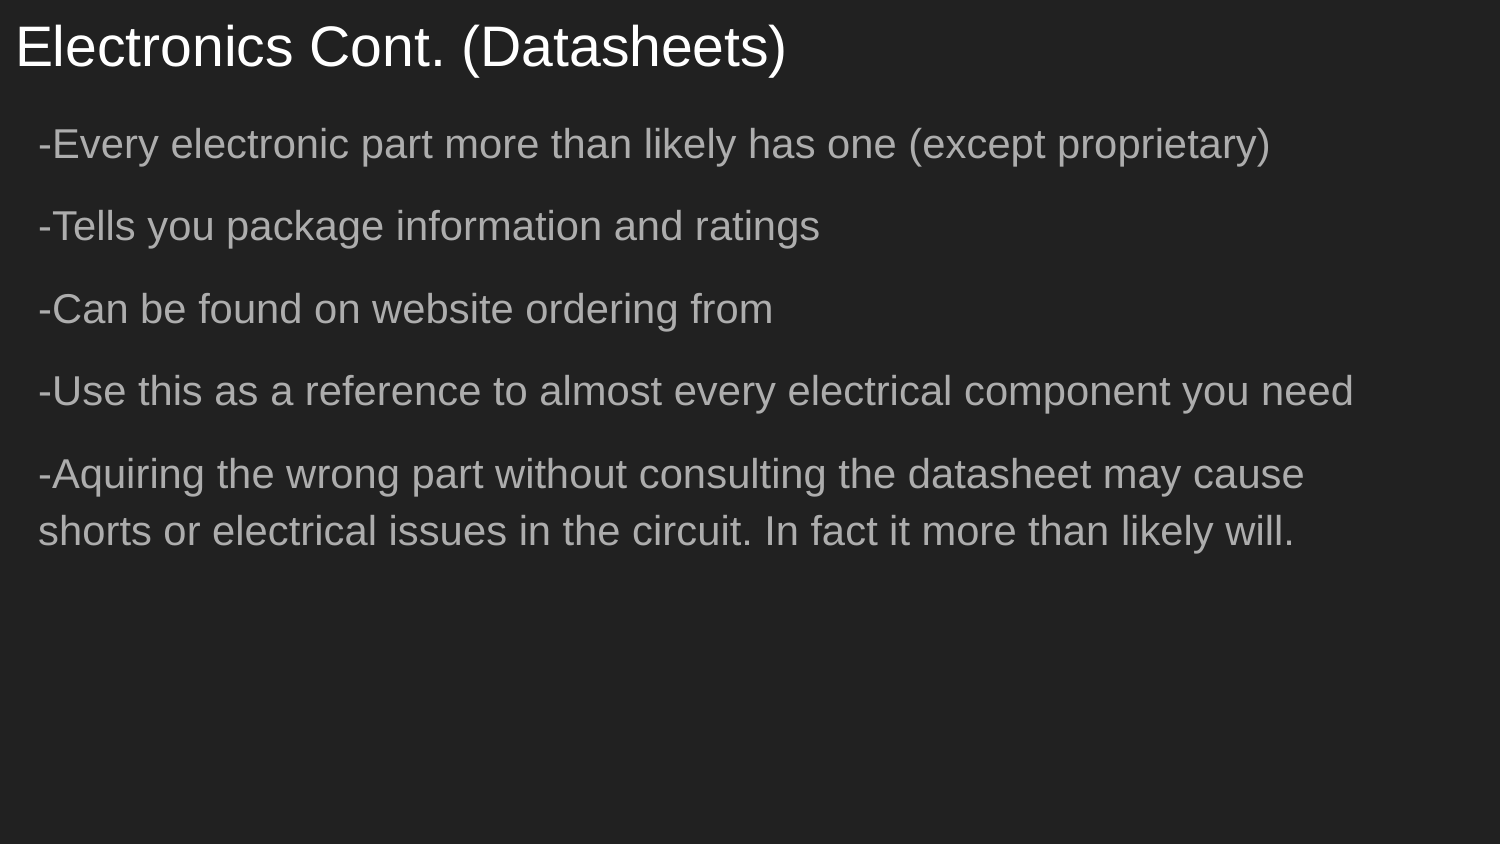

# Electronics Cont. (Datasheets)
-Every electronic part more than likely has one (except proprietary)
-Tells you package information and ratings
-Can be found on website ordering from
-Use this as a reference to almost every electrical component you need
-Aquiring the wrong part without consulting the datasheet may cause shorts or electrical issues in the circuit. In fact it more than likely will.